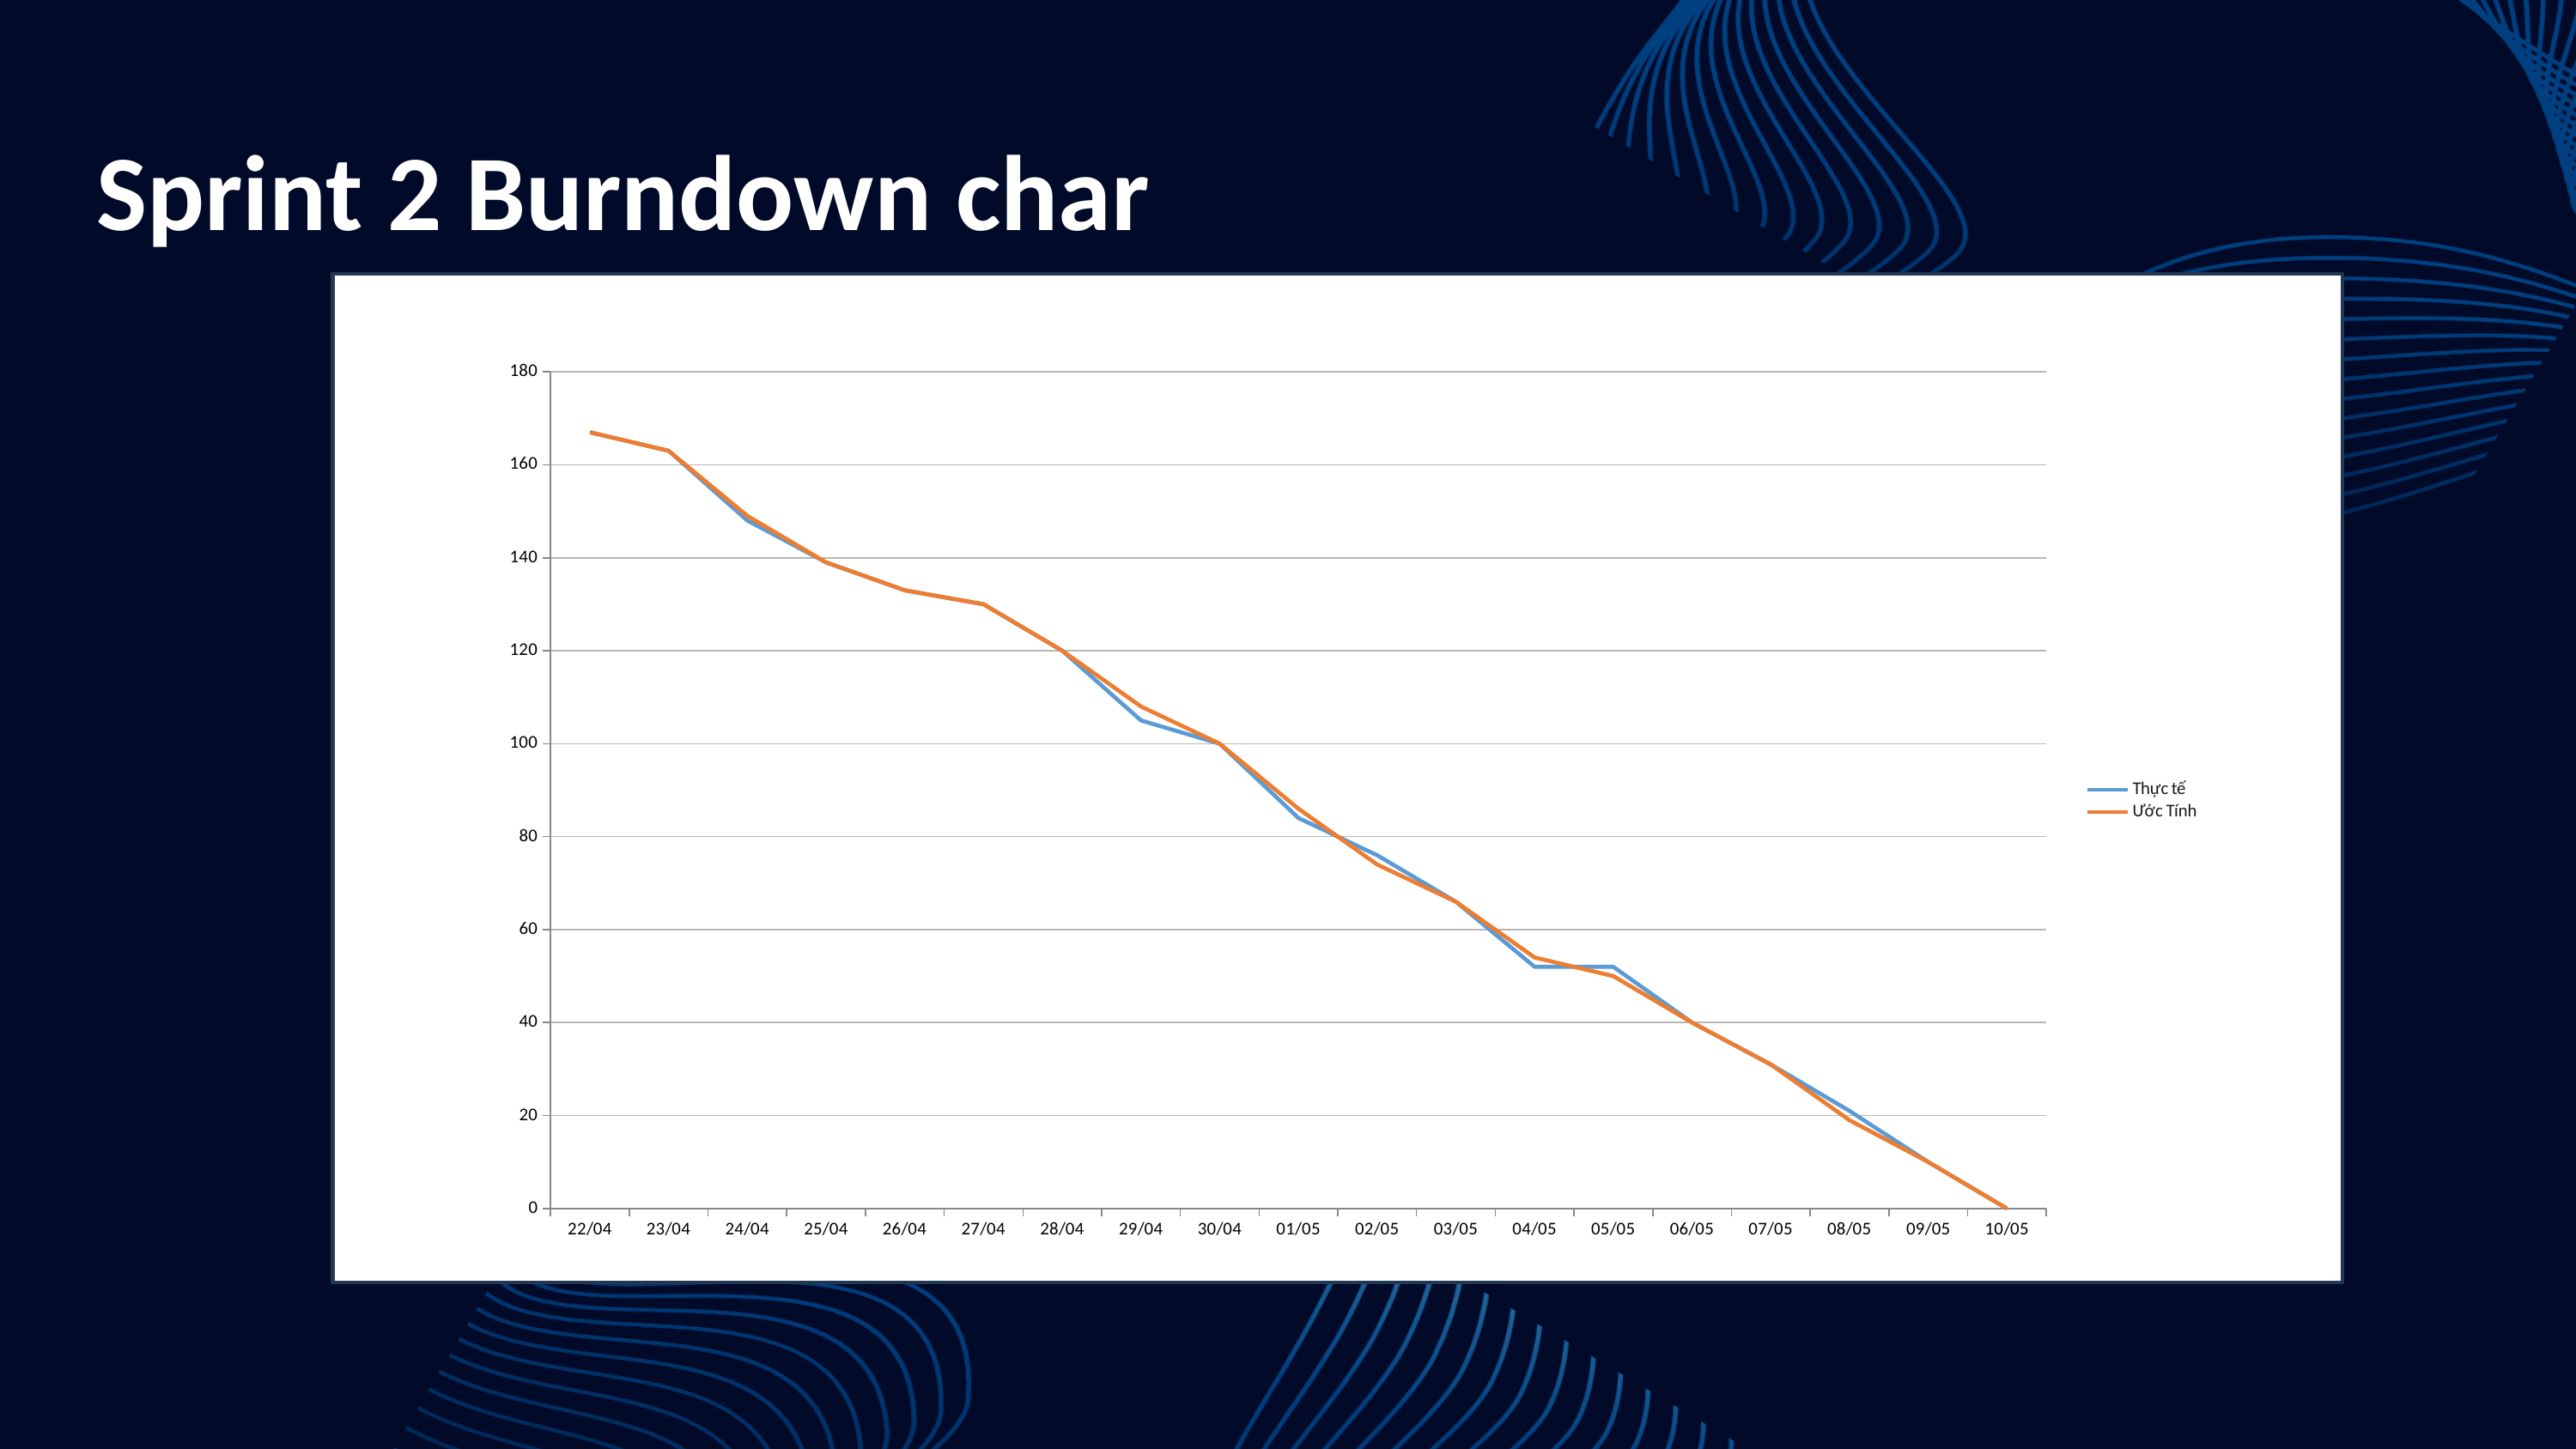

Sprint 2 Burndown char

### Chart

| Category |  |  |
|---|---|---|
| 45769 | 167.0 | 167.0 |
| 45770 | 163.0 | 163.0 |
| 45771 | 148.0 | 149.0 |
| 45772 | 139.0 | 139.0 |
| 45773 | 133.0 | 133.0 |
| 45774 | 130.0 | 130.0 |
| 45775 | 120.0 | 120.0 |
| 45776 | 105.0 | 108.0 |
| 45777 | 100.0 | 100.0 |
| 45778 | 84.0 | 86.0 |
| 45779 | 76.0 | 74.0 |
| 45780 | 66.0 | 66.0 |
| 45781 | 52.0 | 54.0 |
| 45782 | 52.0 | 50.0 |
| 45783 | 40.0 | 40.0 |
| 45784 | 31.0 | 31.0 |
| 45785 | 21.0 | 19.0 |
| 45786 | 10.0 | 10.0 |
| 45787 | 0.0 | 0.0 |